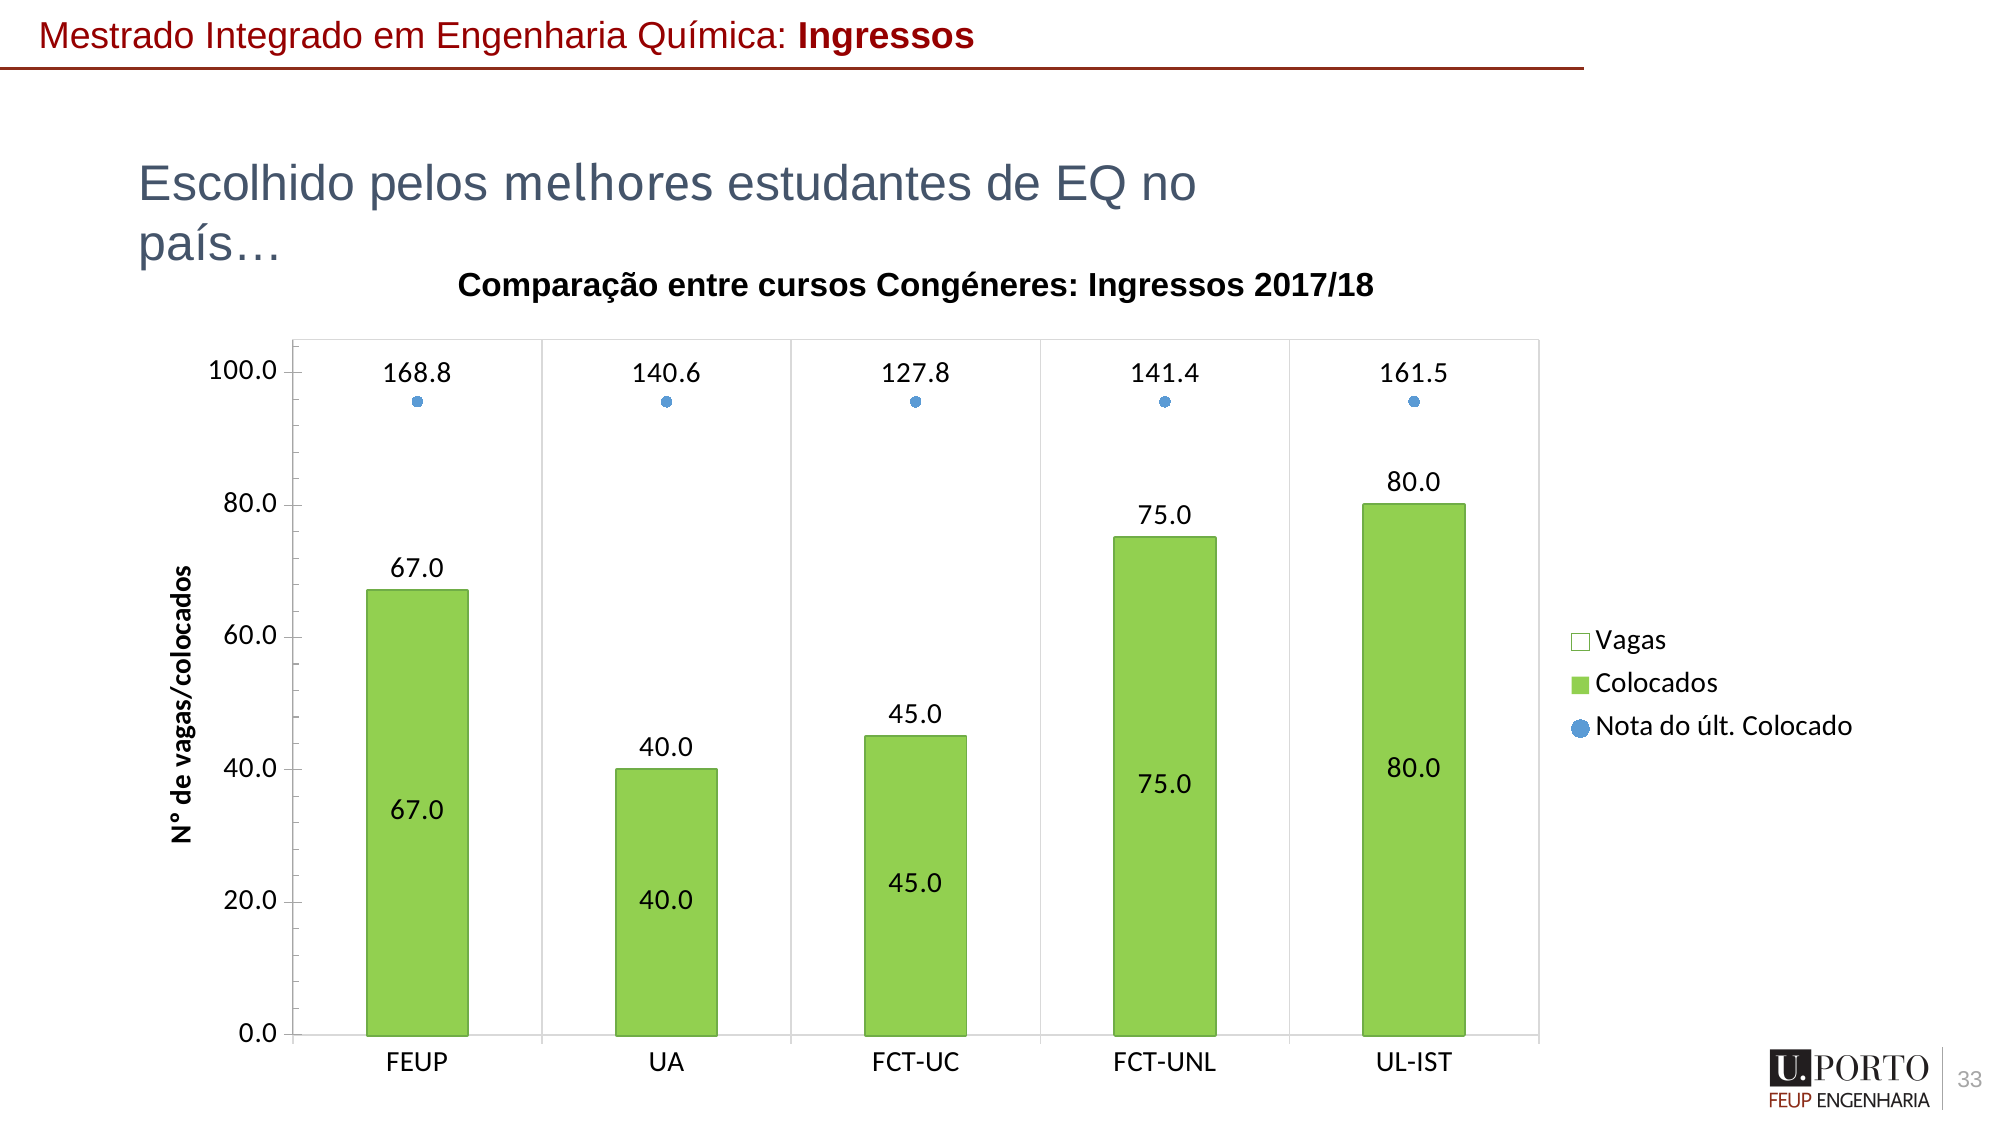

# Mestrado Integrado em Engenharia Química: Ingressos
Escolhido pelos melhores estudantes de EQ no país…

Comparação entre cursos Congéneres: Ingressos 2017/18

### Chart

| Category | Vagas | Colocados  | Nota do últ. Colocado |
|---|---|---|---|
| FEUP | 67.0 | 67.0 | 168.8 |
| UA | 40.0 | 40.0 | 140.6 |
| FCT-UC | 45.0 | 45.0 | 127.8 |
| FCT-UNL | 75.0 | 75.0 | 141.4 |
| UL-IST | 80.0 | 80.0 | 161.5 |